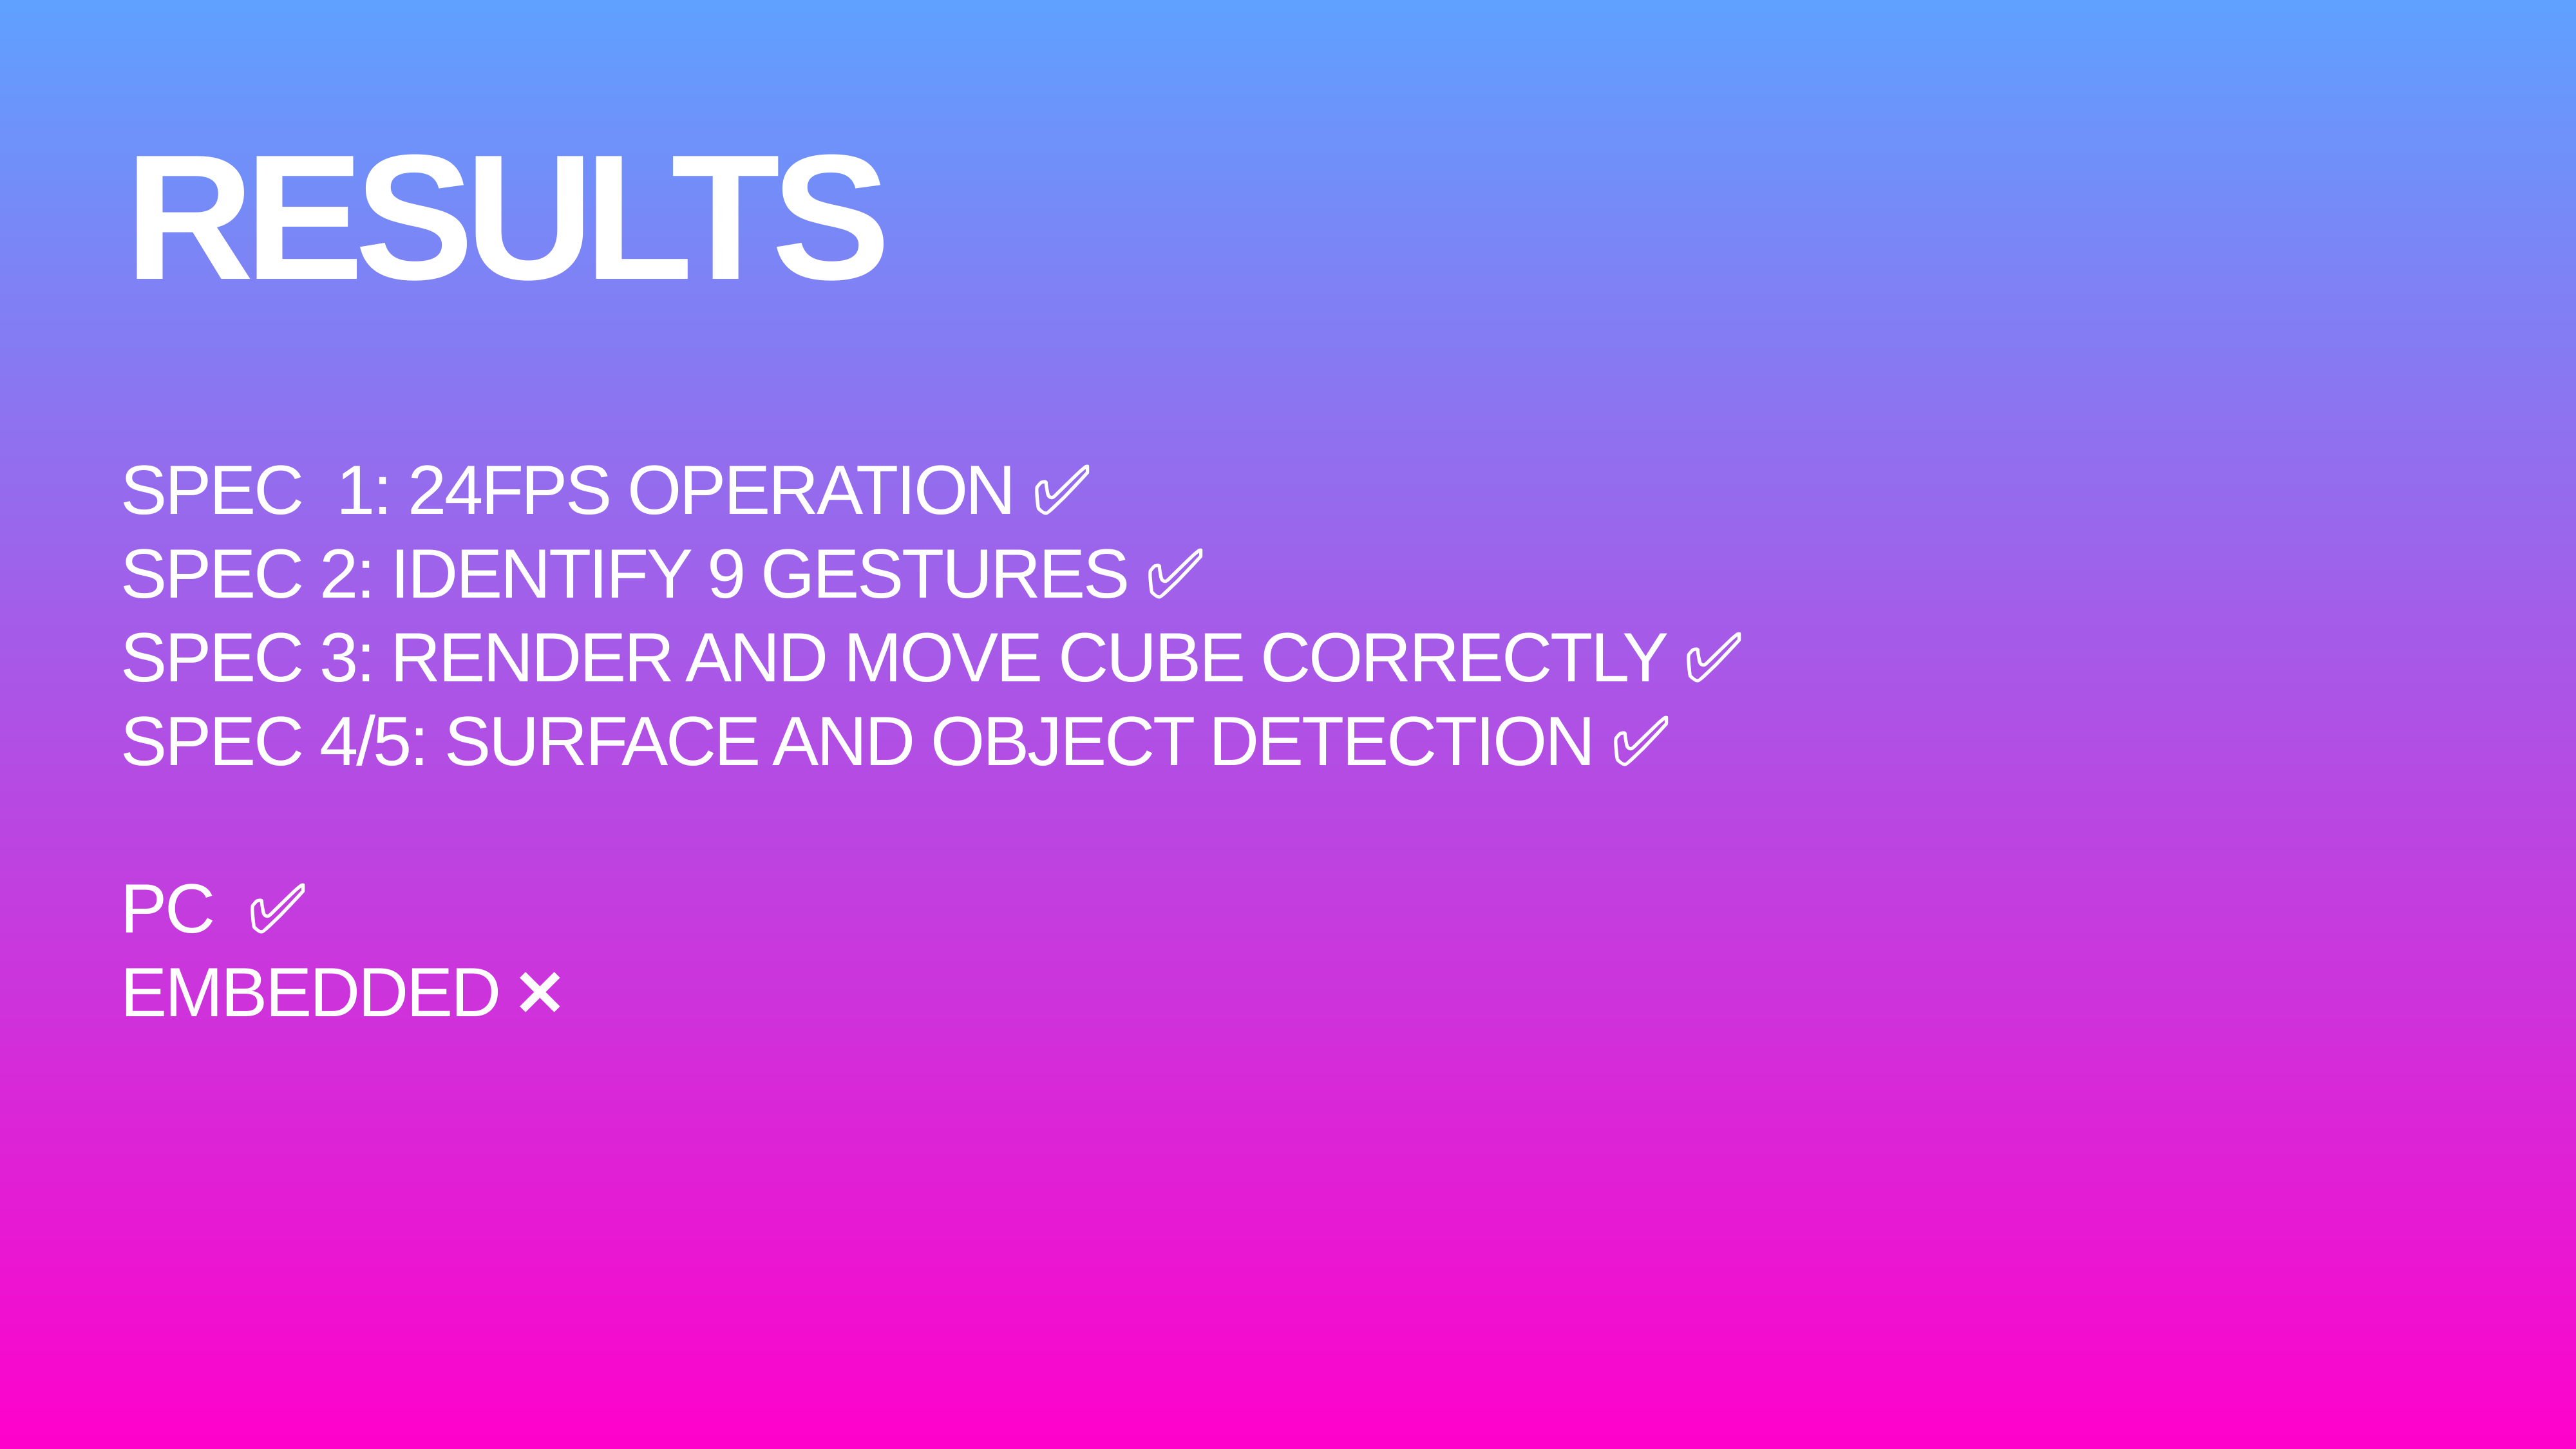

# Results
spec  1: 24FPS operation ✅
Spec 2: identify 9 gestures ✅
Spec 3: render and move cube correctly ✅
Spec 4/5: surface and object detection ✅

PC  ✅
Embedded ❌